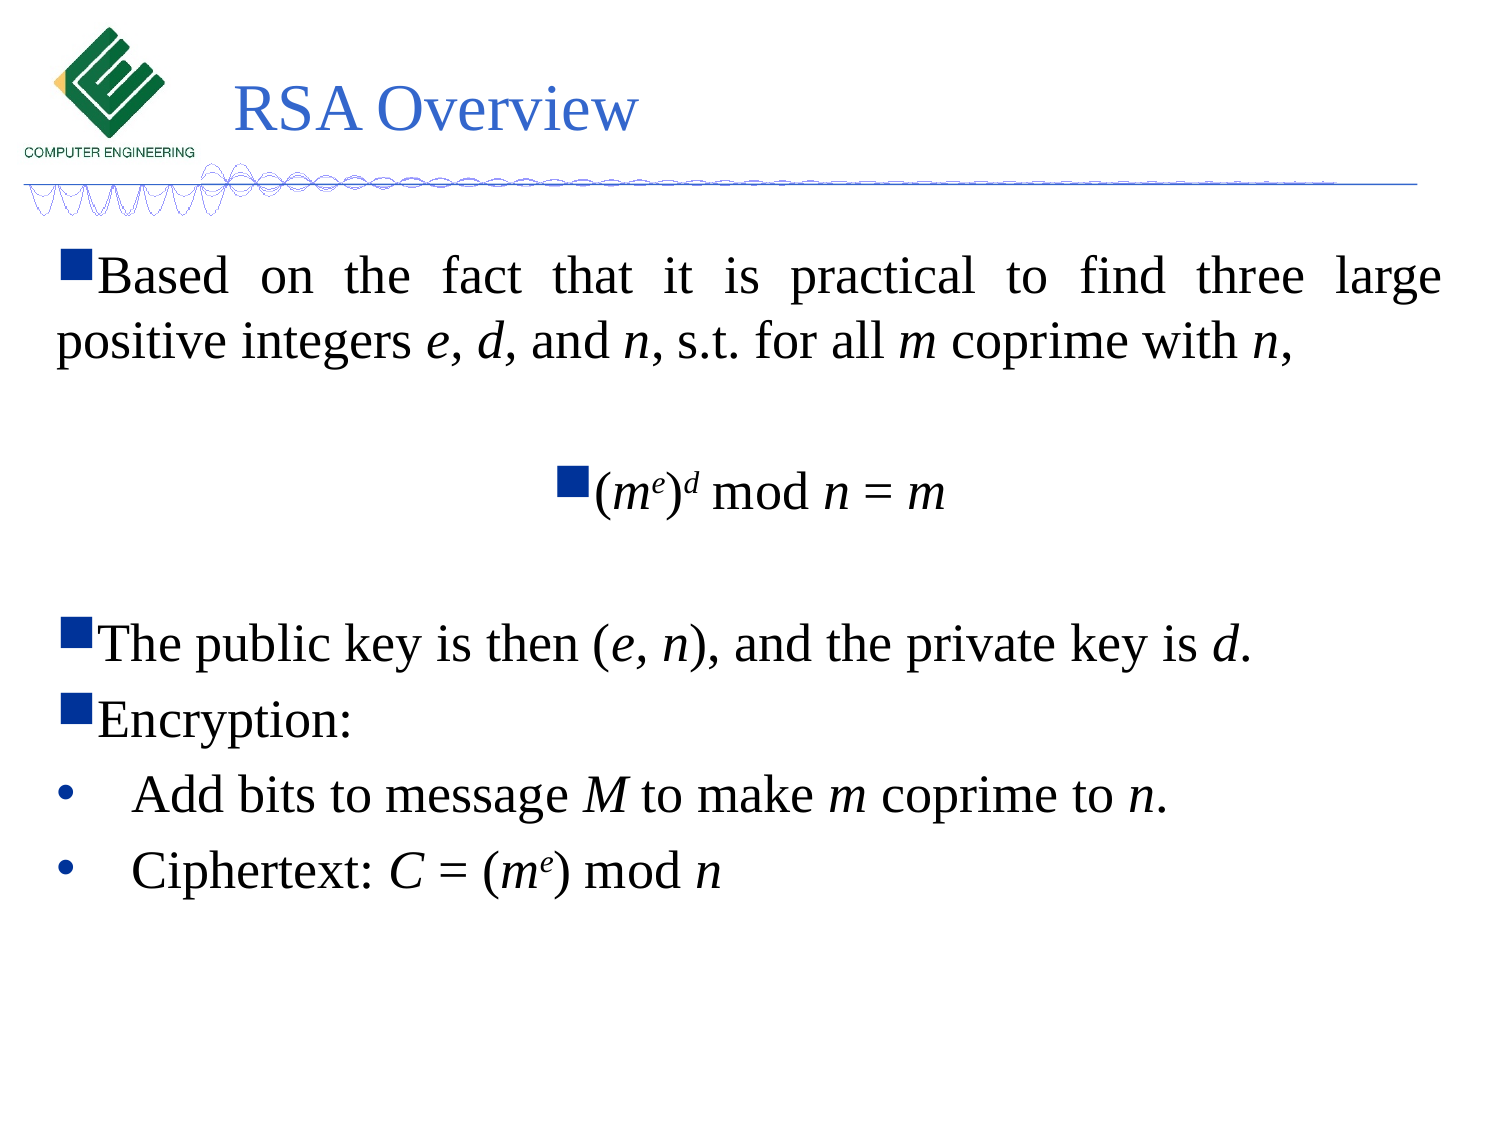

# RSA Overview
Based on the fact that it is practical to find three large positive integers e, d, and n, s.t. for all m coprime with n,

(me)d mod n = m

The public key is then (e, n), and the private key is d.
Encryption:
Add bits to message M to make m coprime to n.
Ciphertext: C = (me) mod n